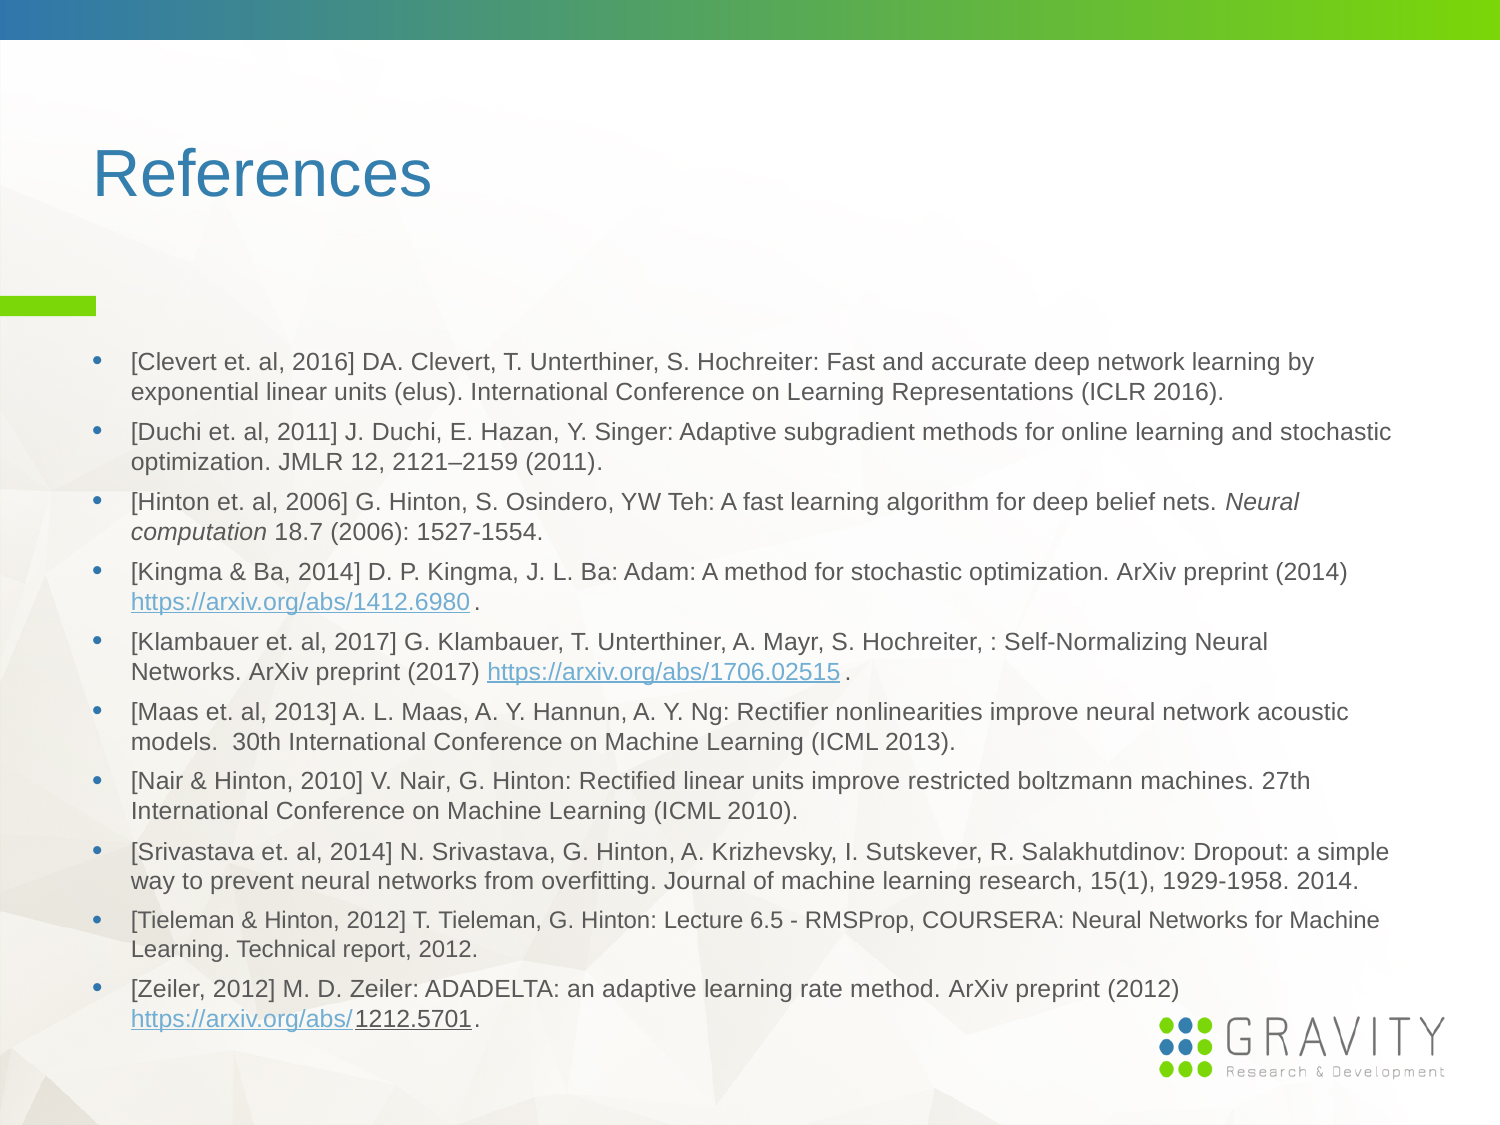

# References
[Clevert et. al, 2016] DA. Clevert, T. Unterthiner, S. Hochreiter: Fast and accurate deep network learning by exponential linear units (elus). International Conference on Learning Representations (ICLR 2016).
[Duchi et. al, 2011] J. Duchi, E. Hazan, Y. Singer: Adaptive subgradient methods for online learning and stochastic optimization. JMLR 12, 2121–2159 (2011).
[Hinton et. al, 2006] G. Hinton, S. Osindero, YW Teh: A fast learning algorithm for deep belief nets. Neural computation 18.7 (2006): 1527-1554.
[Kingma & Ba, 2014] D. P. Kingma, J. L. Ba: Adam: A method for stochastic optimization. ArXiv preprint (2014) https://arxiv.org/abs/1412.6980.
[Klambauer et. al, 2017] G. Klambauer, T. Unterthiner, A. Mayr, S. Hochreiter, : Self-Normalizing Neural Networks. ArXiv preprint (2017) https://arxiv.org/abs/1706.02515.
[Maas et. al, 2013] A. L. Maas, A. Y. Hannun, A. Y. Ng: Rectifier nonlinearities improve neural network acoustic models.  30th International Conference on Machine Learning (ICML 2013).
[Nair & Hinton, 2010] V. Nair, G. Hinton: Rectiﬁed linear units improve restricted boltzmann machines. 27th International Conference on Machine Learning (ICML 2010).
[Srivastava et. al, 2014] N. Srivastava, G. Hinton, A. Krizhevsky, I. Sutskever, R. Salakhutdinov: Dropout: a simple way to prevent neural networks from overfitting. Journal of machine learning research, 15(1), 1929-1958. 2014.
[Tieleman & Hinton, 2012] T. Tieleman, G. Hinton: Lecture 6.5 - RMSProp, COURSERA: Neural Networks for Machine Learning. Technical report, 2012.
[Zeiler, 2012] M. D. Zeiler: ADADELTA: an adaptive learning rate method. ArXiv preprint (2012) https://arxiv.org/abs/1212.5701.